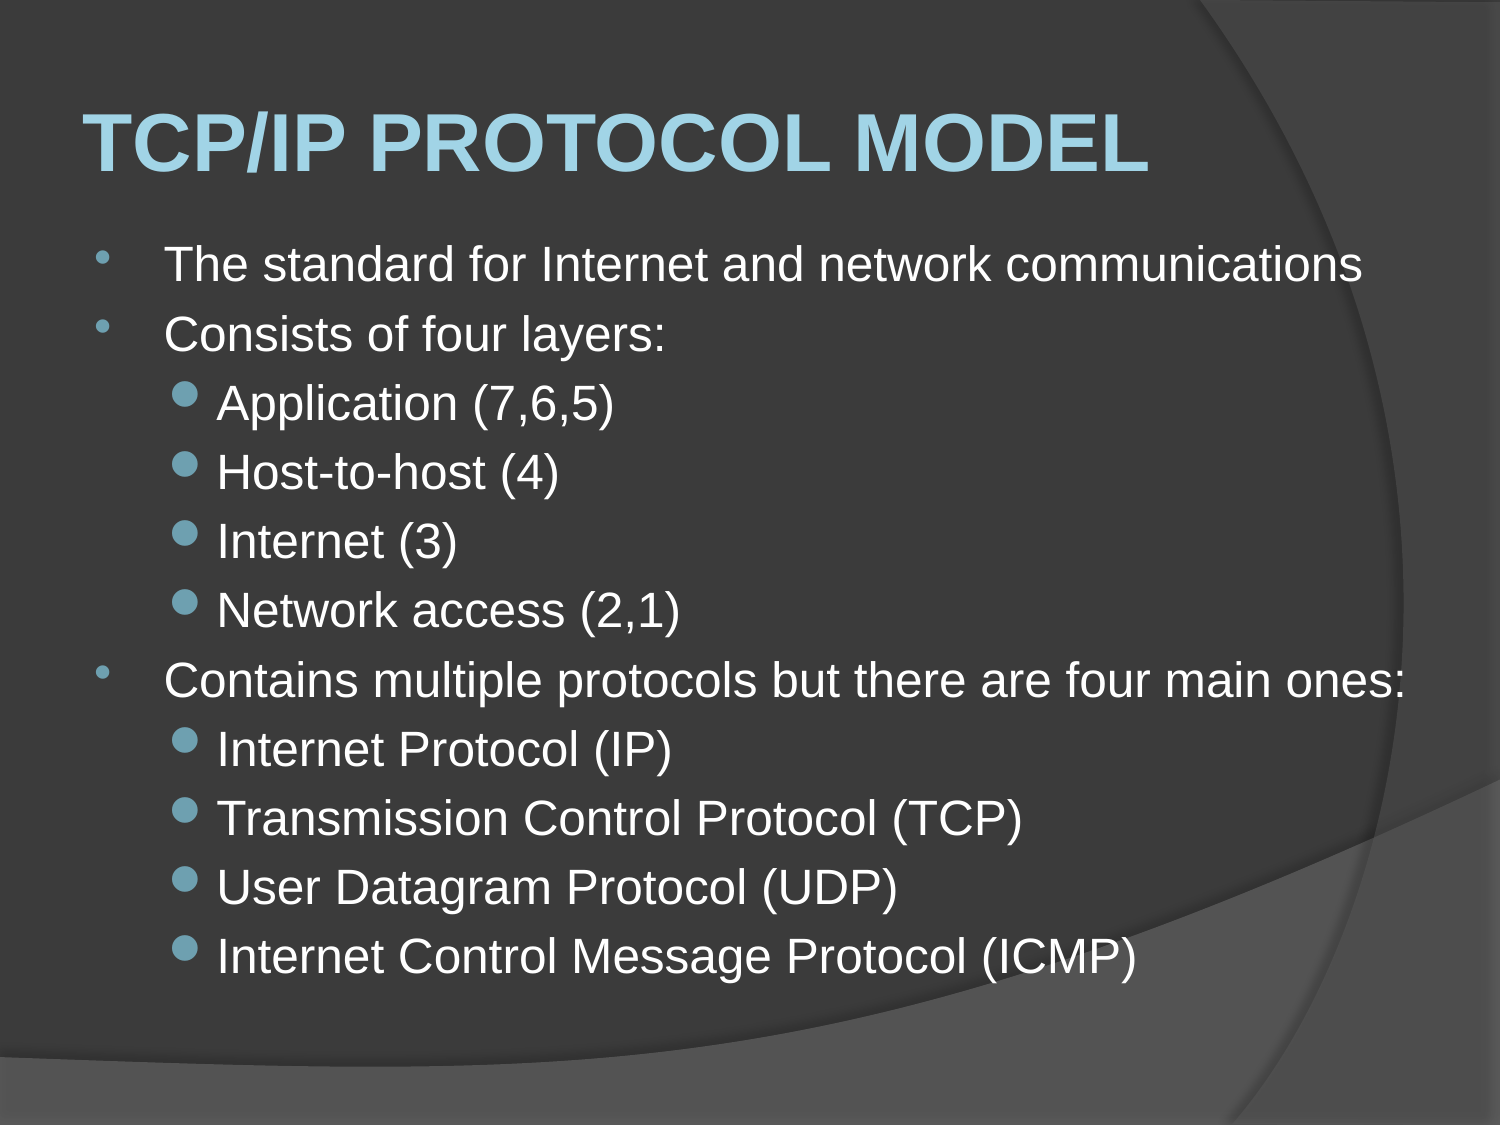

# TCP/IP Protocol Model
The standard for Internet and network communications
Consists of four layers:
Application (7,6,5)
Host-to-host (4)
Internet (3)
Network access (2,1)
Contains multiple protocols but there are four main ones:
Internet Protocol (IP)
Transmission Control Protocol (TCP)
User Datagram Protocol (UDP)
Internet Control Message Protocol (ICMP)